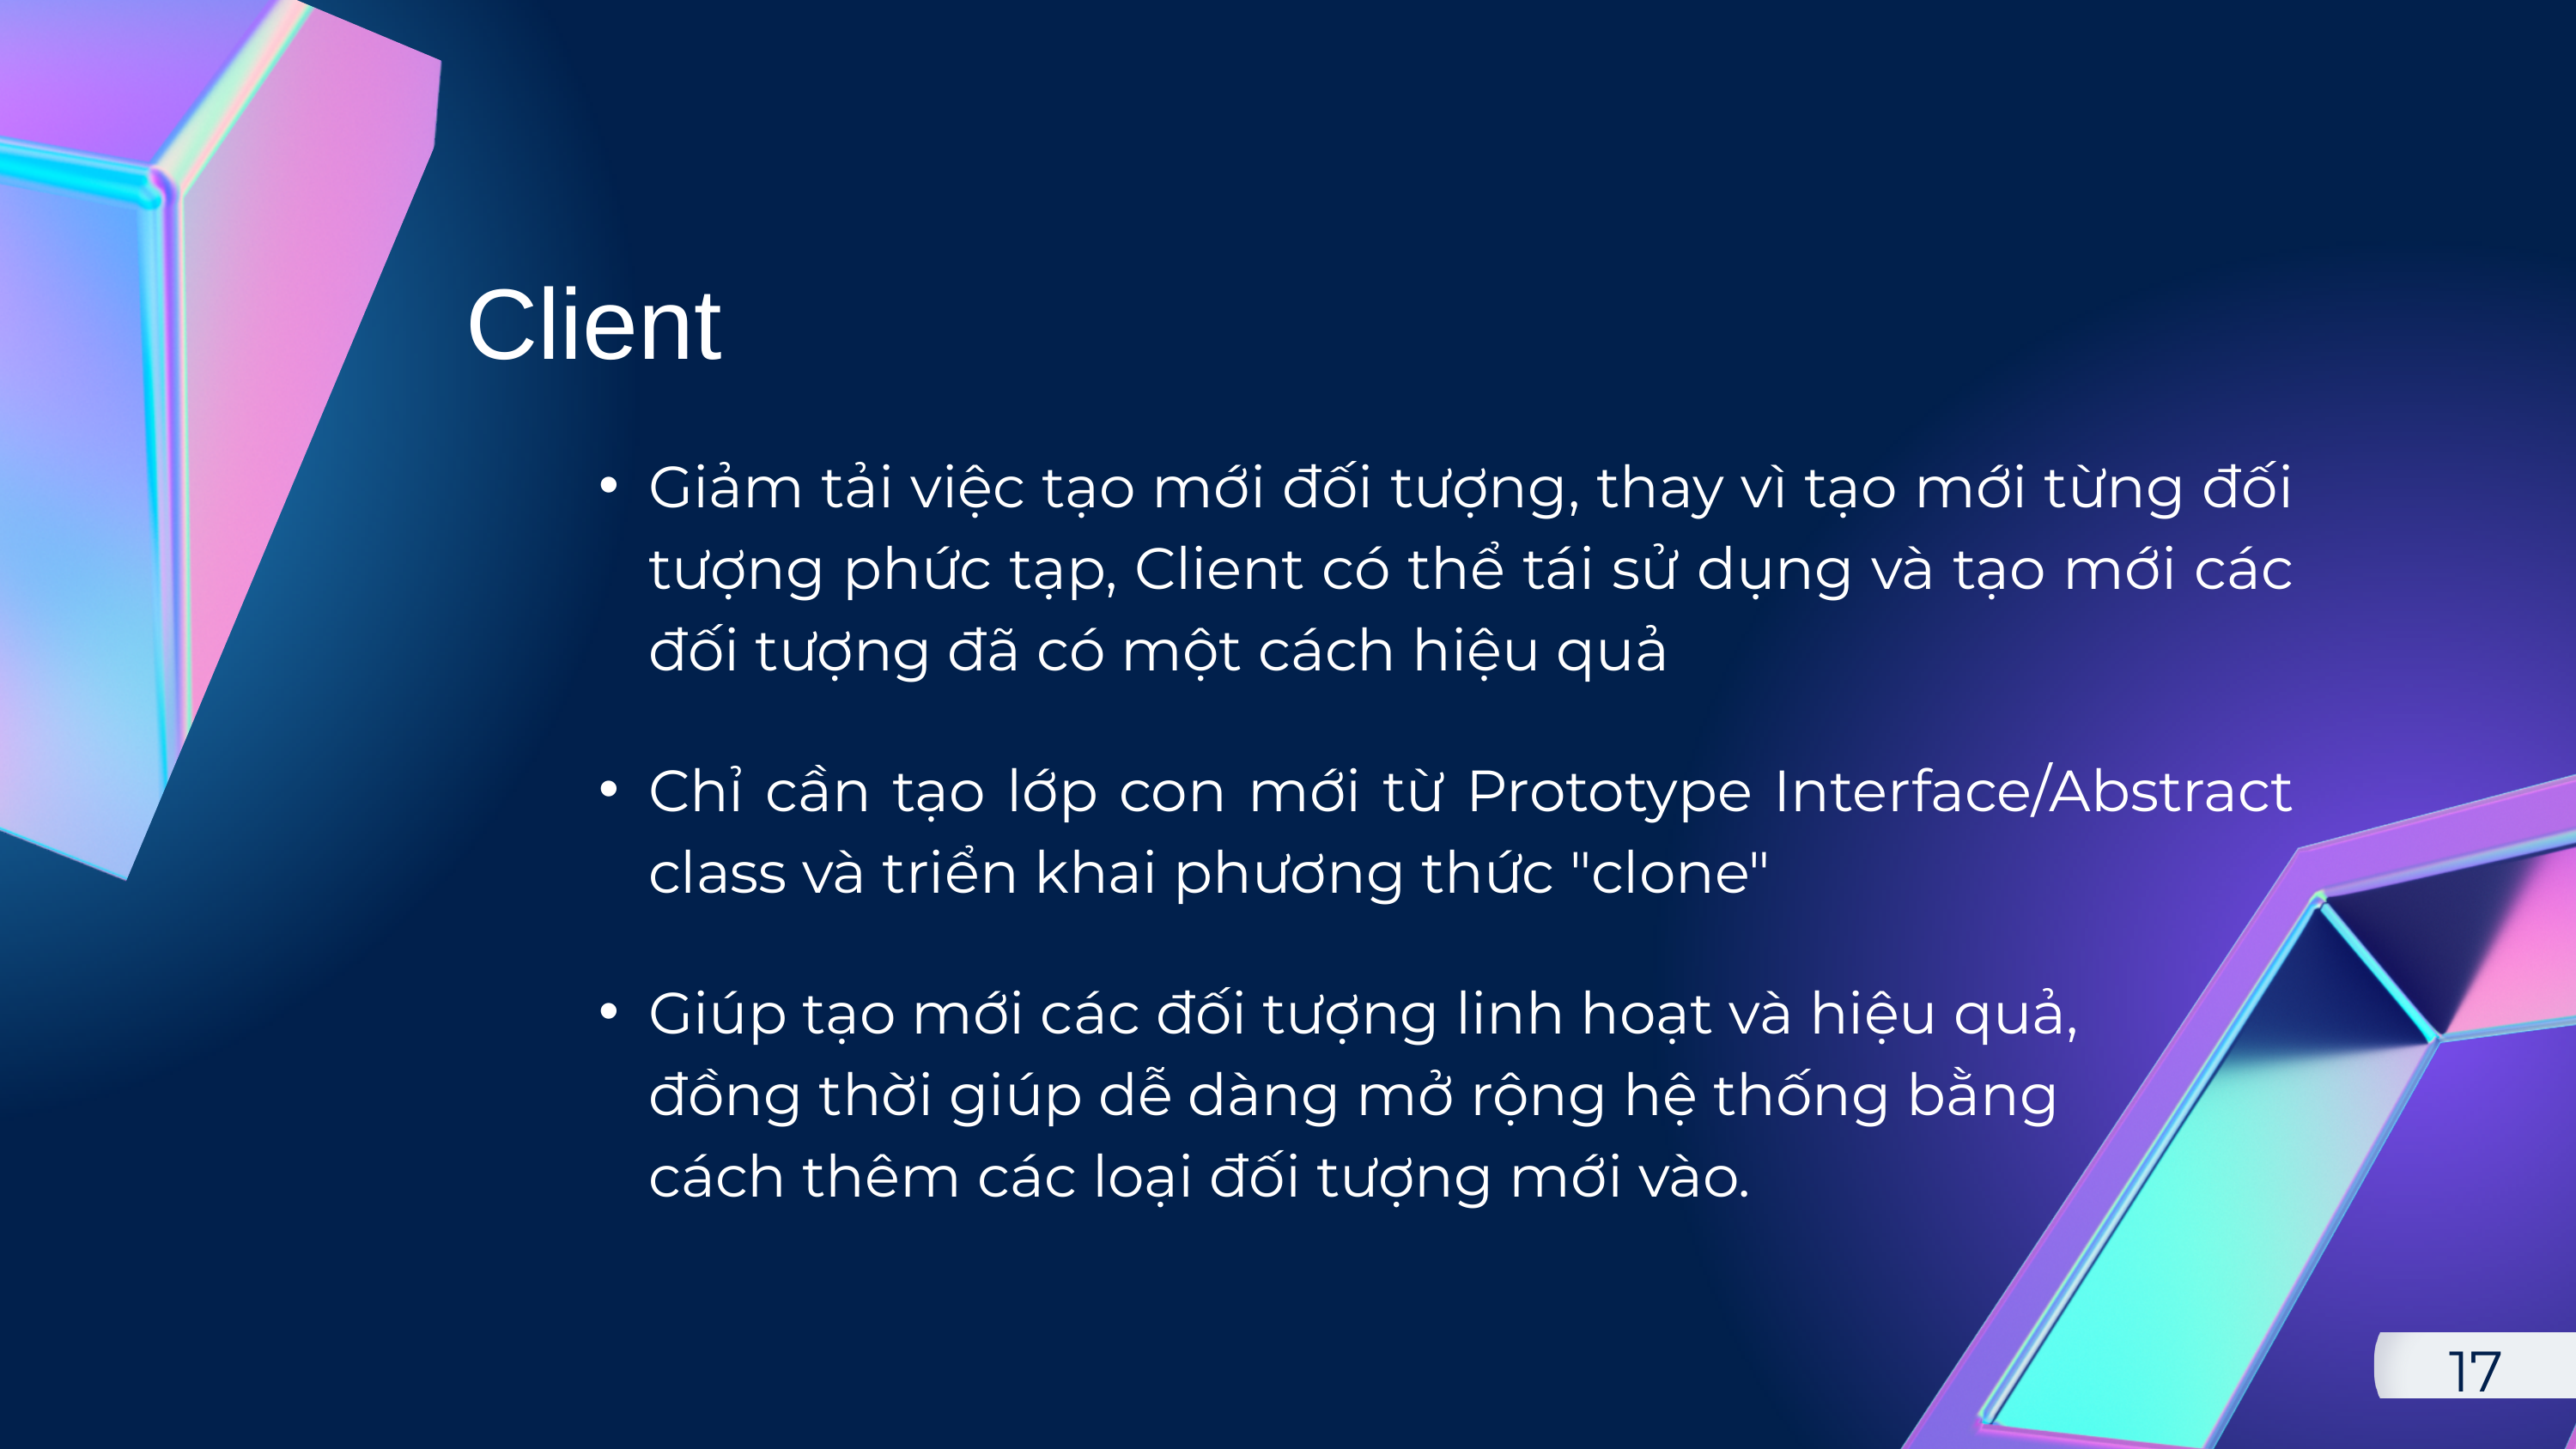

Client
Giảm tải việc tạo mới đối tượng, thay vì tạo mới từng đối tượng phức tạp, Client có thể tái sử dụng và tạo mới các đối tượng đã có một cách hiệu quả

Chỉ cần tạo lớp con mới từ Prototype Interface/Abstract class và triển khai phương thức "clone"
Giúp tạo mới các đối tượng linh hoạt và hiệu quả, đồng thời giúp dễ dàng mở rộng hệ thống bằng cách thêm các loại đối tượng mới vào.

17